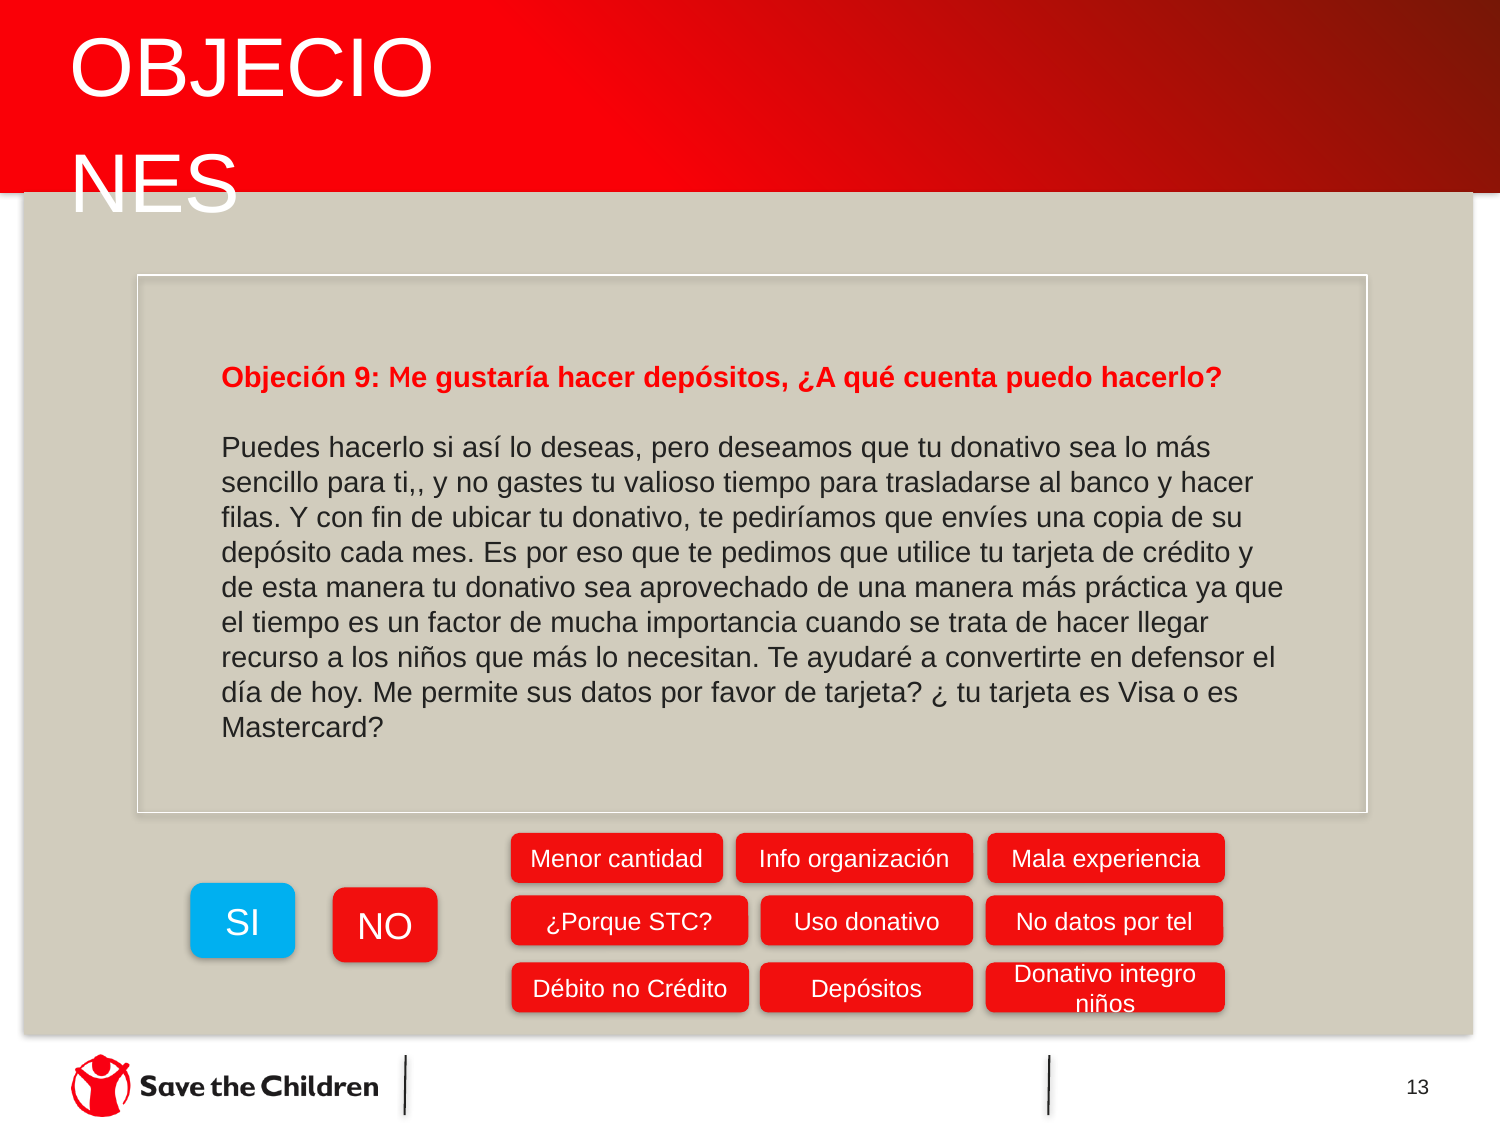

# OBJECIONES

Objeción 9: Me gustaría hacer depósitos, ¿A qué cuenta puedo hacerlo?

Puedes hacerlo si así lo deseas, pero deseamos que tu donativo sea lo más sencillo para ti,, y no gastes tu valioso tiempo para trasladarse al banco y hacer filas. Y con fin de ubicar tu donativo, te pediríamos que envíes una copia de su depósito cada mes. Es por eso que te pedimos que utilice tu tarjeta de crédito y de esta manera tu donativo sea aprovechado de una manera más práctica ya que el tiempo es un factor de mucha importancia cuando se trata de hacer llegar recurso a los niños que más lo necesitan. Te ayudaré a convertirte en defensor el día de hoy. Me permite sus datos por favor de tarjeta? ¿ tu tarjeta es Visa o es Mastercard?
Menor cantidad
Info organización
Mala experiencia
SI
NO
¿Porque STC?
Uso donativo
No datos por tel
Débito no Crédito
Depósitos
Donativo integro niños
13